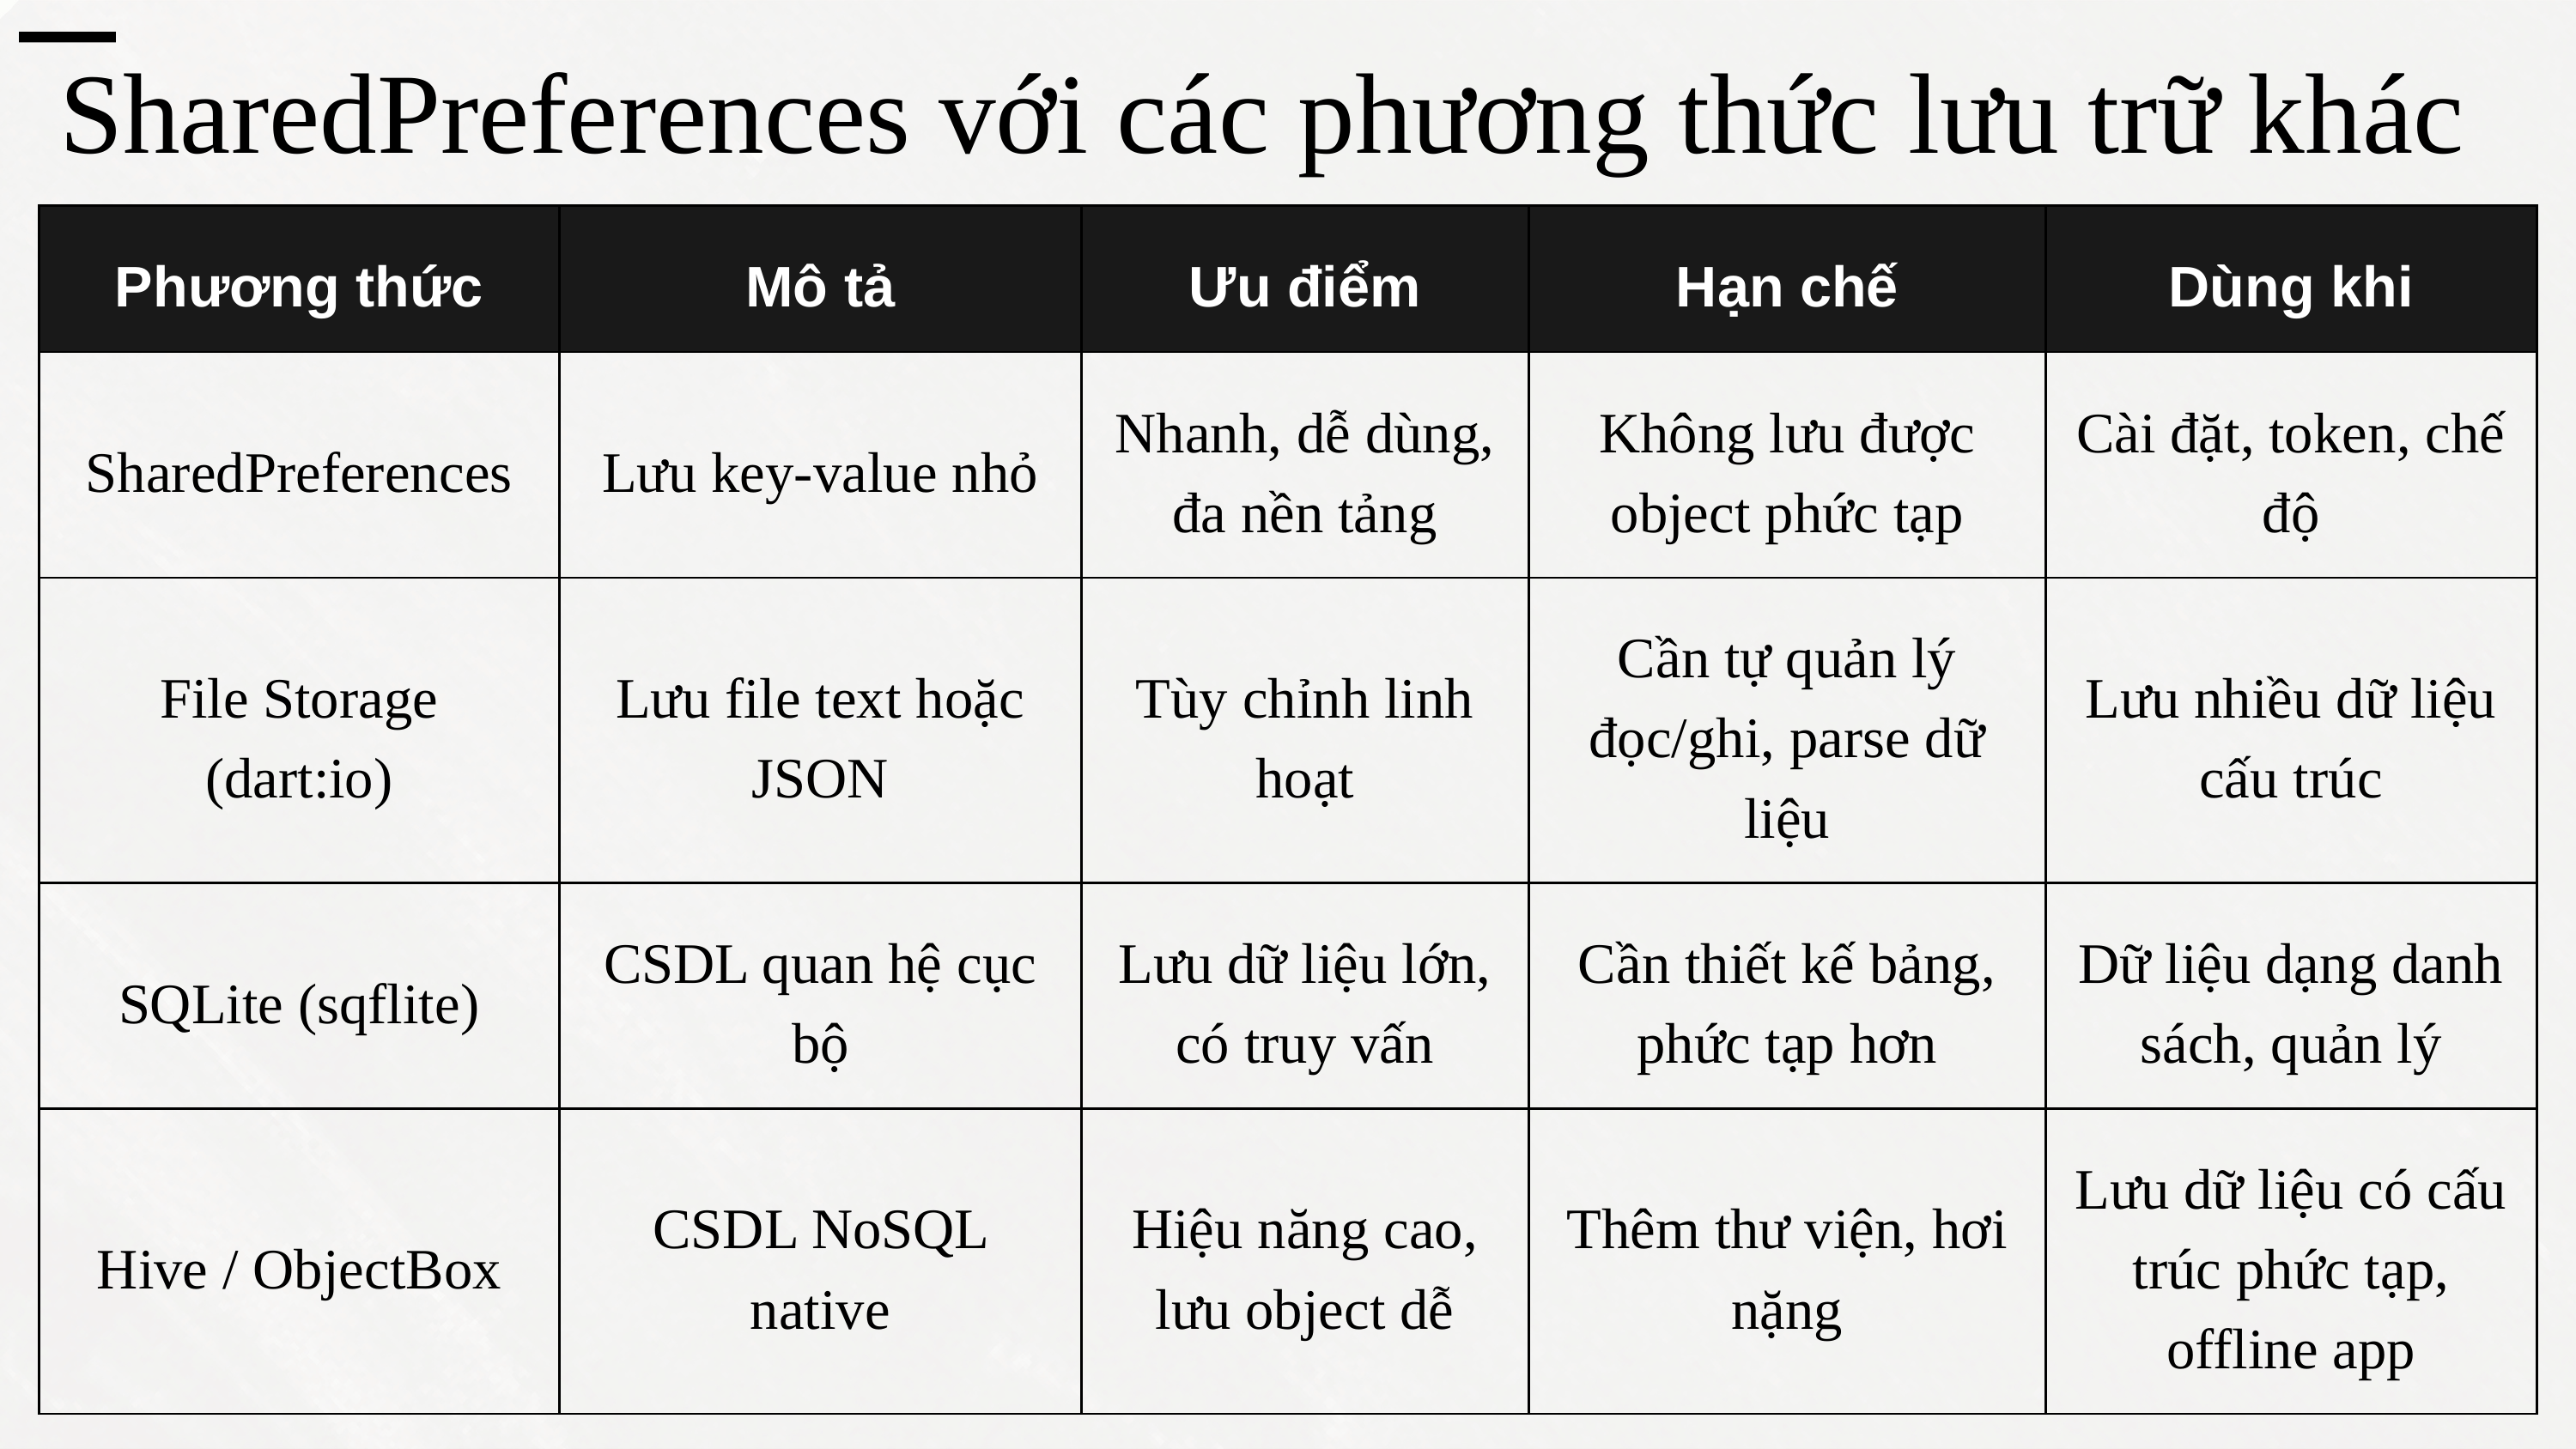

SharedPreferences với các phương thức lưu trữ khác

| Phương thức | Mô tả | Ưu điểm | Hạn chế | Dùng khi |
| --- | --- | --- | --- | --- |
| SharedPreferences | Lưu key-value nhỏ | Nhanh, dễ dùng, đa nền tảng | Không lưu được object phức tạp | Cài đặt, token, chế độ |
| File Storage (dart:io) | Lưu file text hoặc JSON | Tùy chỉnh linh hoạt | Cần tự quản lý đọc/ghi, parse dữ liệu | Lưu nhiều dữ liệu cấu trúc |
| SQLite (sqflite) | CSDL quan hệ cục bộ | Lưu dữ liệu lớn, có truy vấn | Cần thiết kế bảng, phức tạp hơn | Dữ liệu dạng danh sách, quản lý |
| Hive / ObjectBox | CSDL NoSQL native | Hiệu năng cao, lưu object dễ | Thêm thư viện, hơi nặng | Lưu dữ liệu có cấu trúc phức tạp, offline app |